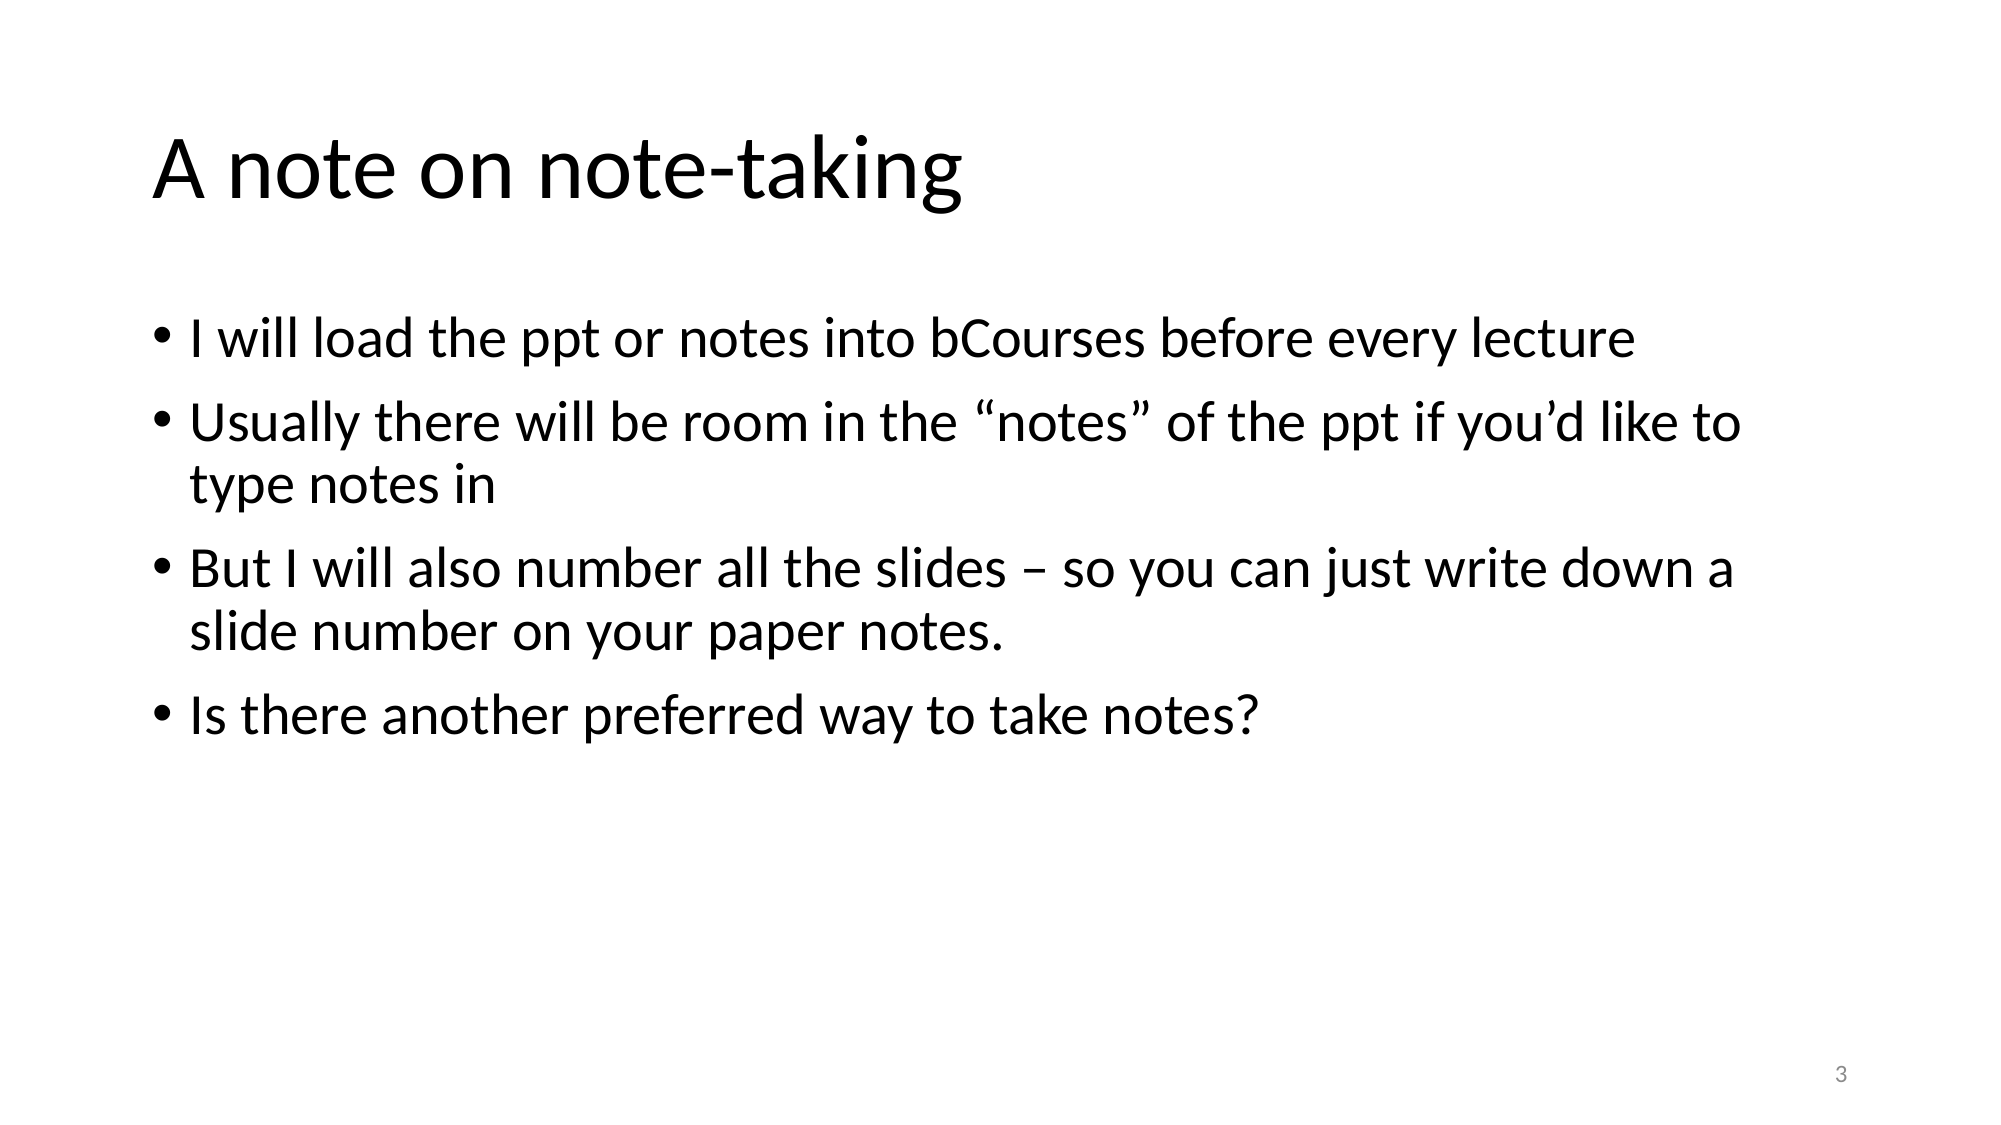

# A note on note-taking
I will load the ppt or notes into bCourses before every lecture
Usually there will be room in the “notes” of the ppt if you’d like to type notes in
But I will also number all the slides – so you can just write down a slide number on your paper notes.
Is there another preferred way to take notes?
3